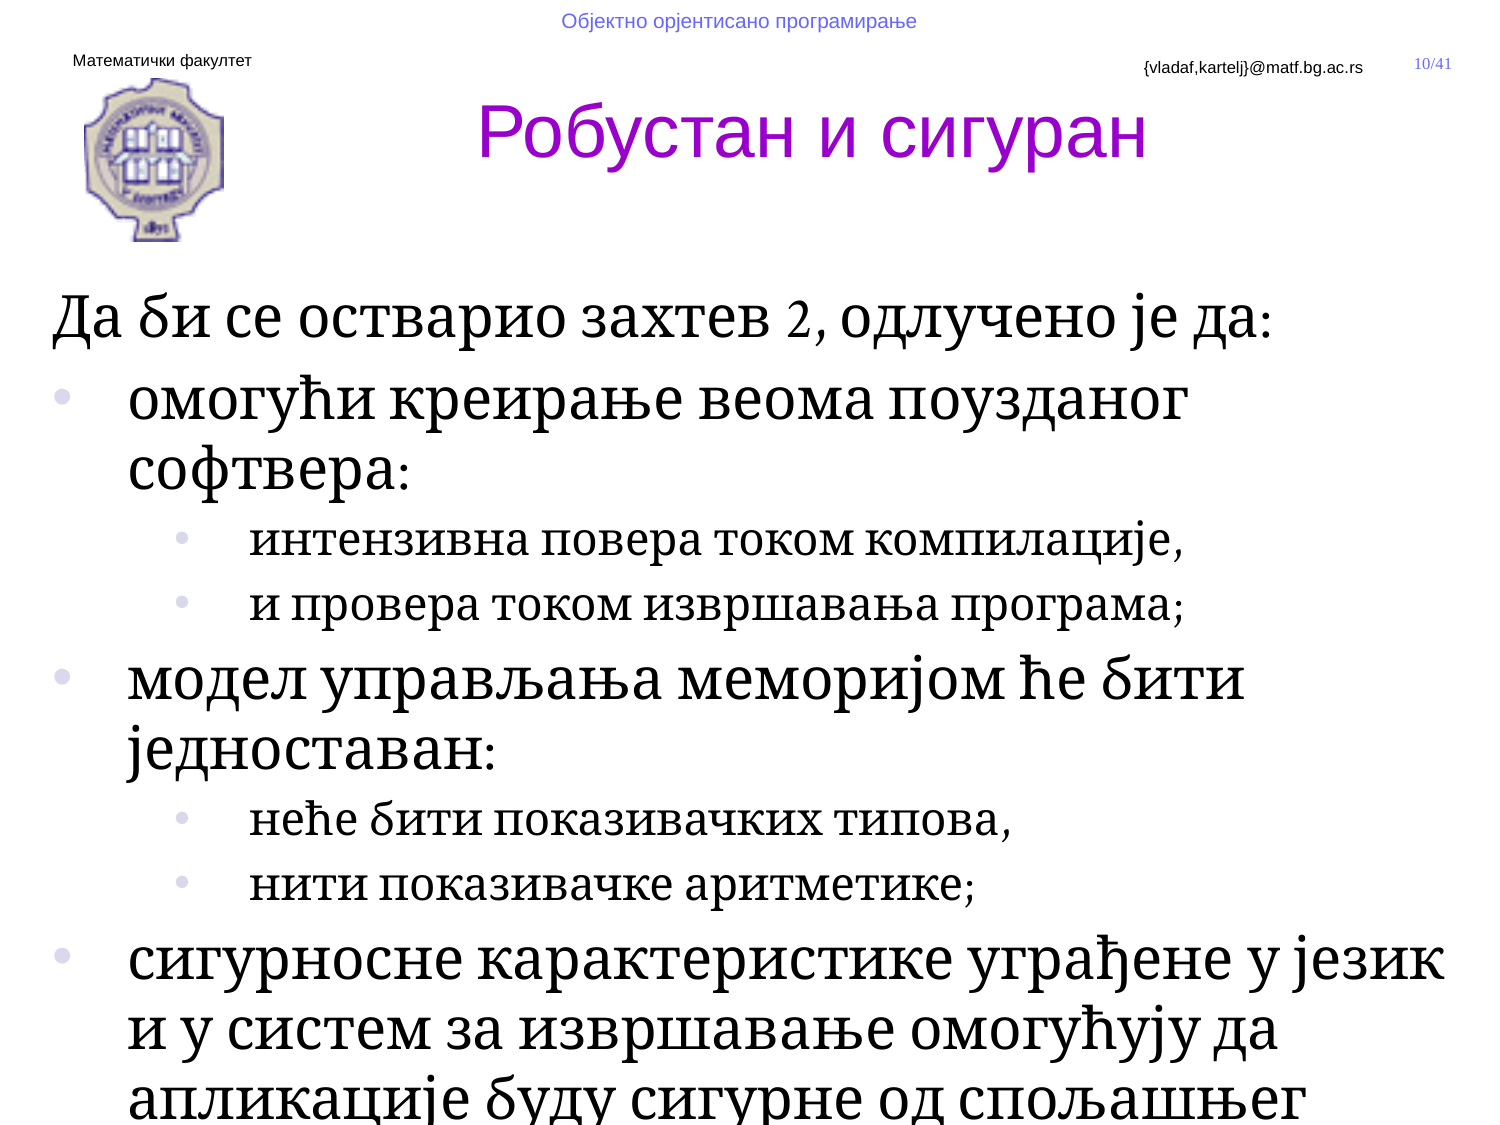

Робустан и сигуран
Да би се остварио захтев 2, одлучено је да:
омогући креирање веома поузданог софтвера:
интензивна повера током компилације,
и провера током извршавања програма;
модел управљања меморијом ће бити једноставан:
неће бити показивачких типова,
нити показивачке аритметике;
сигурносне карактеристике уграђене у језик и у систем за извршавање омогућују да апликације буду сигурне од спољашњег упада неауторизованог кода;